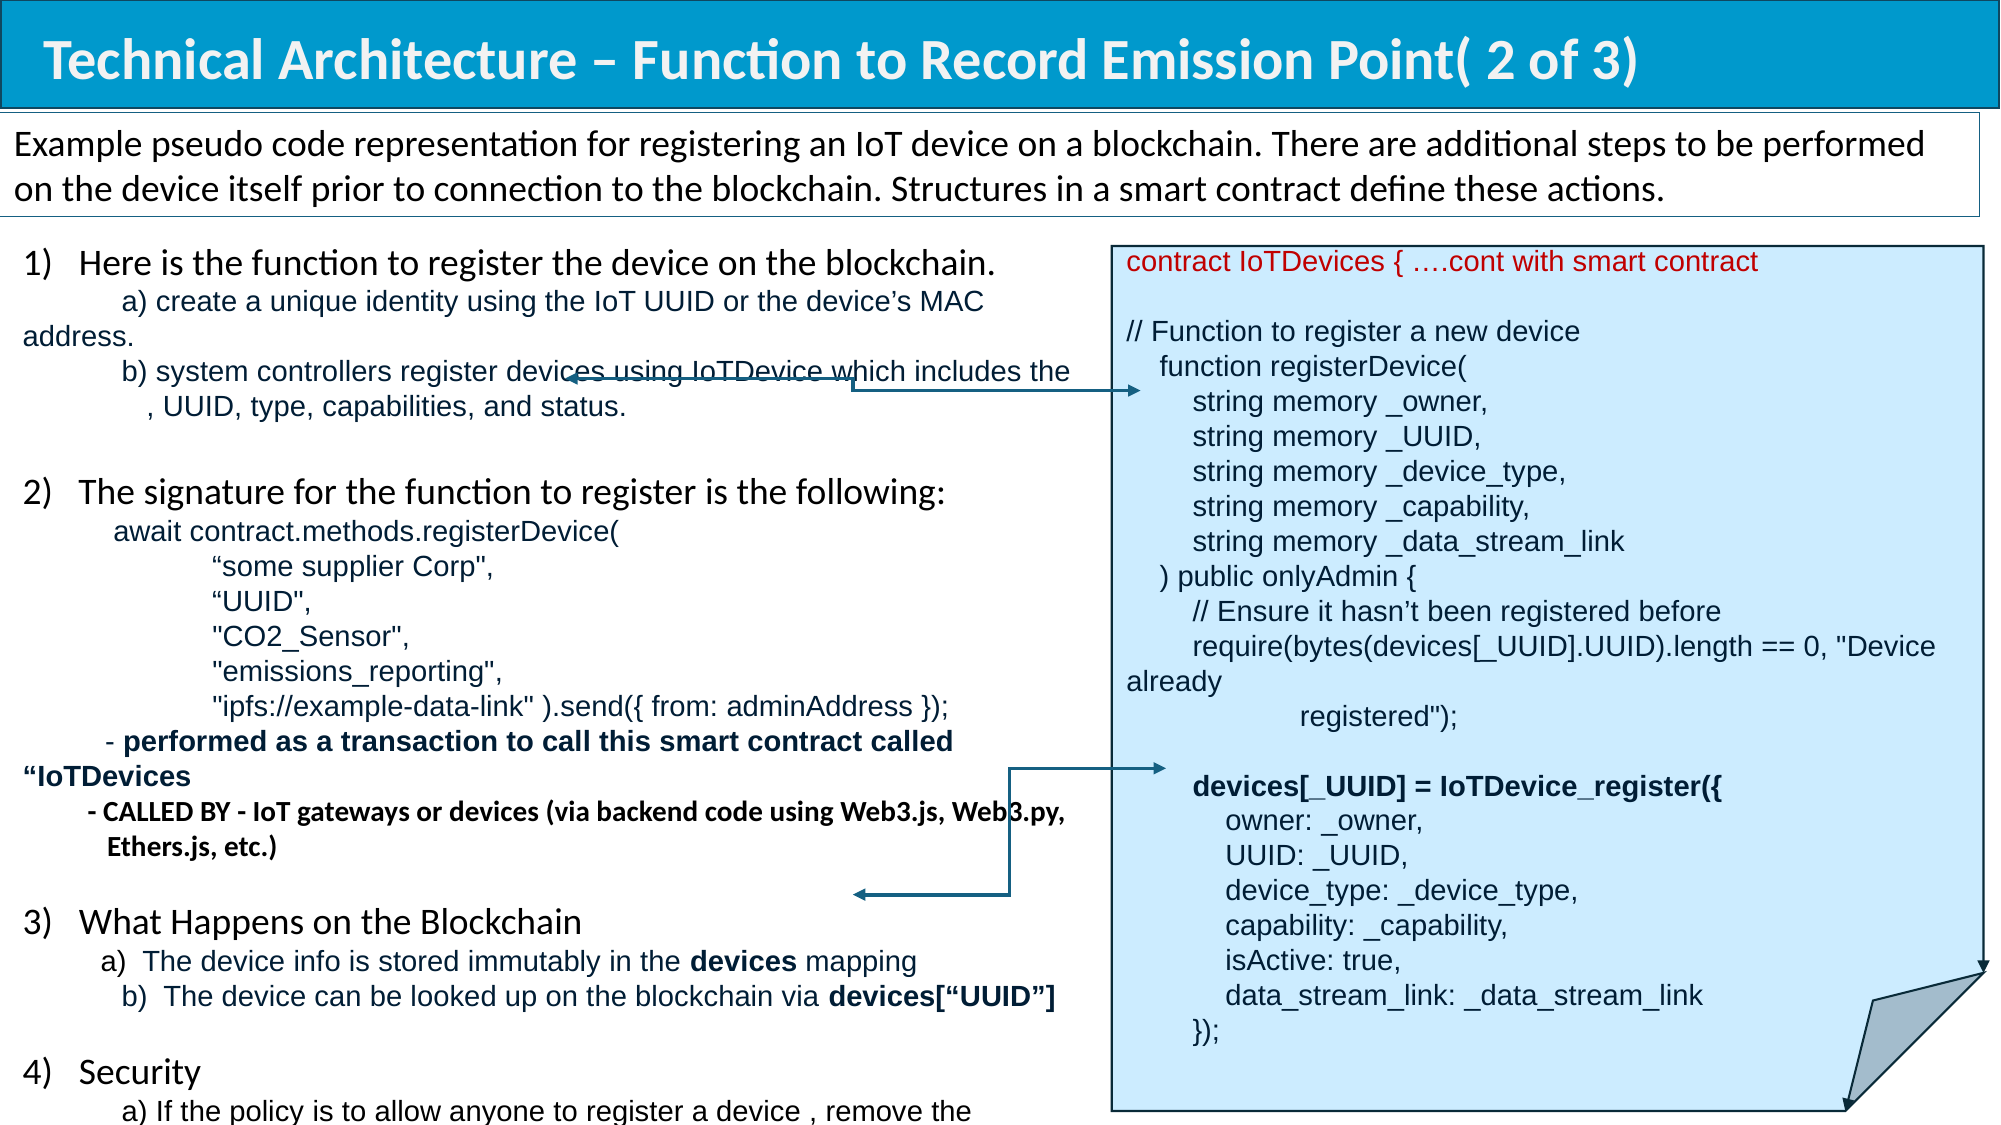

Technical Architecture – Function to Record Emission Point( 2 of 3)
Example pseudo code representation for registering an IoT device on a blockchain. There are additional steps to be performed on the device itself prior to connection to the blockchain. Structures in a smart contract define these actions.
Here is the function to register the device on the blockchain.
            a) create a unique identity using the IoT UUID or the device’s MAC address.
            b) system controllers register devices using IoTDevice which includes the
               , UUID, type, capabilities, and status.

2)   The signature for the function to register is the following:
           await contract.methods.registerDevice(
                       “some supplier Corp",
                       “UUID",
                       "CO2_Sensor",
                       "emissions_reporting",
                       "ipfs://example-data-link" ).send({ from: adminAddress });
          - performed as a transaction to call this smart contract called “IoTDevices
          - CALLED BY - IoT gateways or devices (via backend code using Web3.js, Web3.py,
             Ethers.js, etc.)

What Happens on the Blockchain
            a)  The device info is stored immutably in the devices mapping
            b)  The device can be looked up on the blockchain via devices[“UUID”]

Security
            a) If the policy is to allow anyone to register a device , remove the onlyAdmin
                modifier.

contract IoTDevices { ….cont with smart contract

// Function to register a new device
    function registerDevice(
        string memory _owner,
        string memory _UUID,
        string memory _device_type,
        string memory _capability,
        string memory _data_stream_link
    ) public onlyAdmin {
        // Ensure it hasn’t been registered before
        require(bytes(devices[_UUID].UUID).length == 0, "Device already
                     registered");

        devices[_UUID] = IoTDevice_register({
            owner: _owner,
            UUID: _UUID,
            device_type: _device_type,
            capability: _capability,
            isActive: true,
            data_stream_link: _data_stream_link
        });